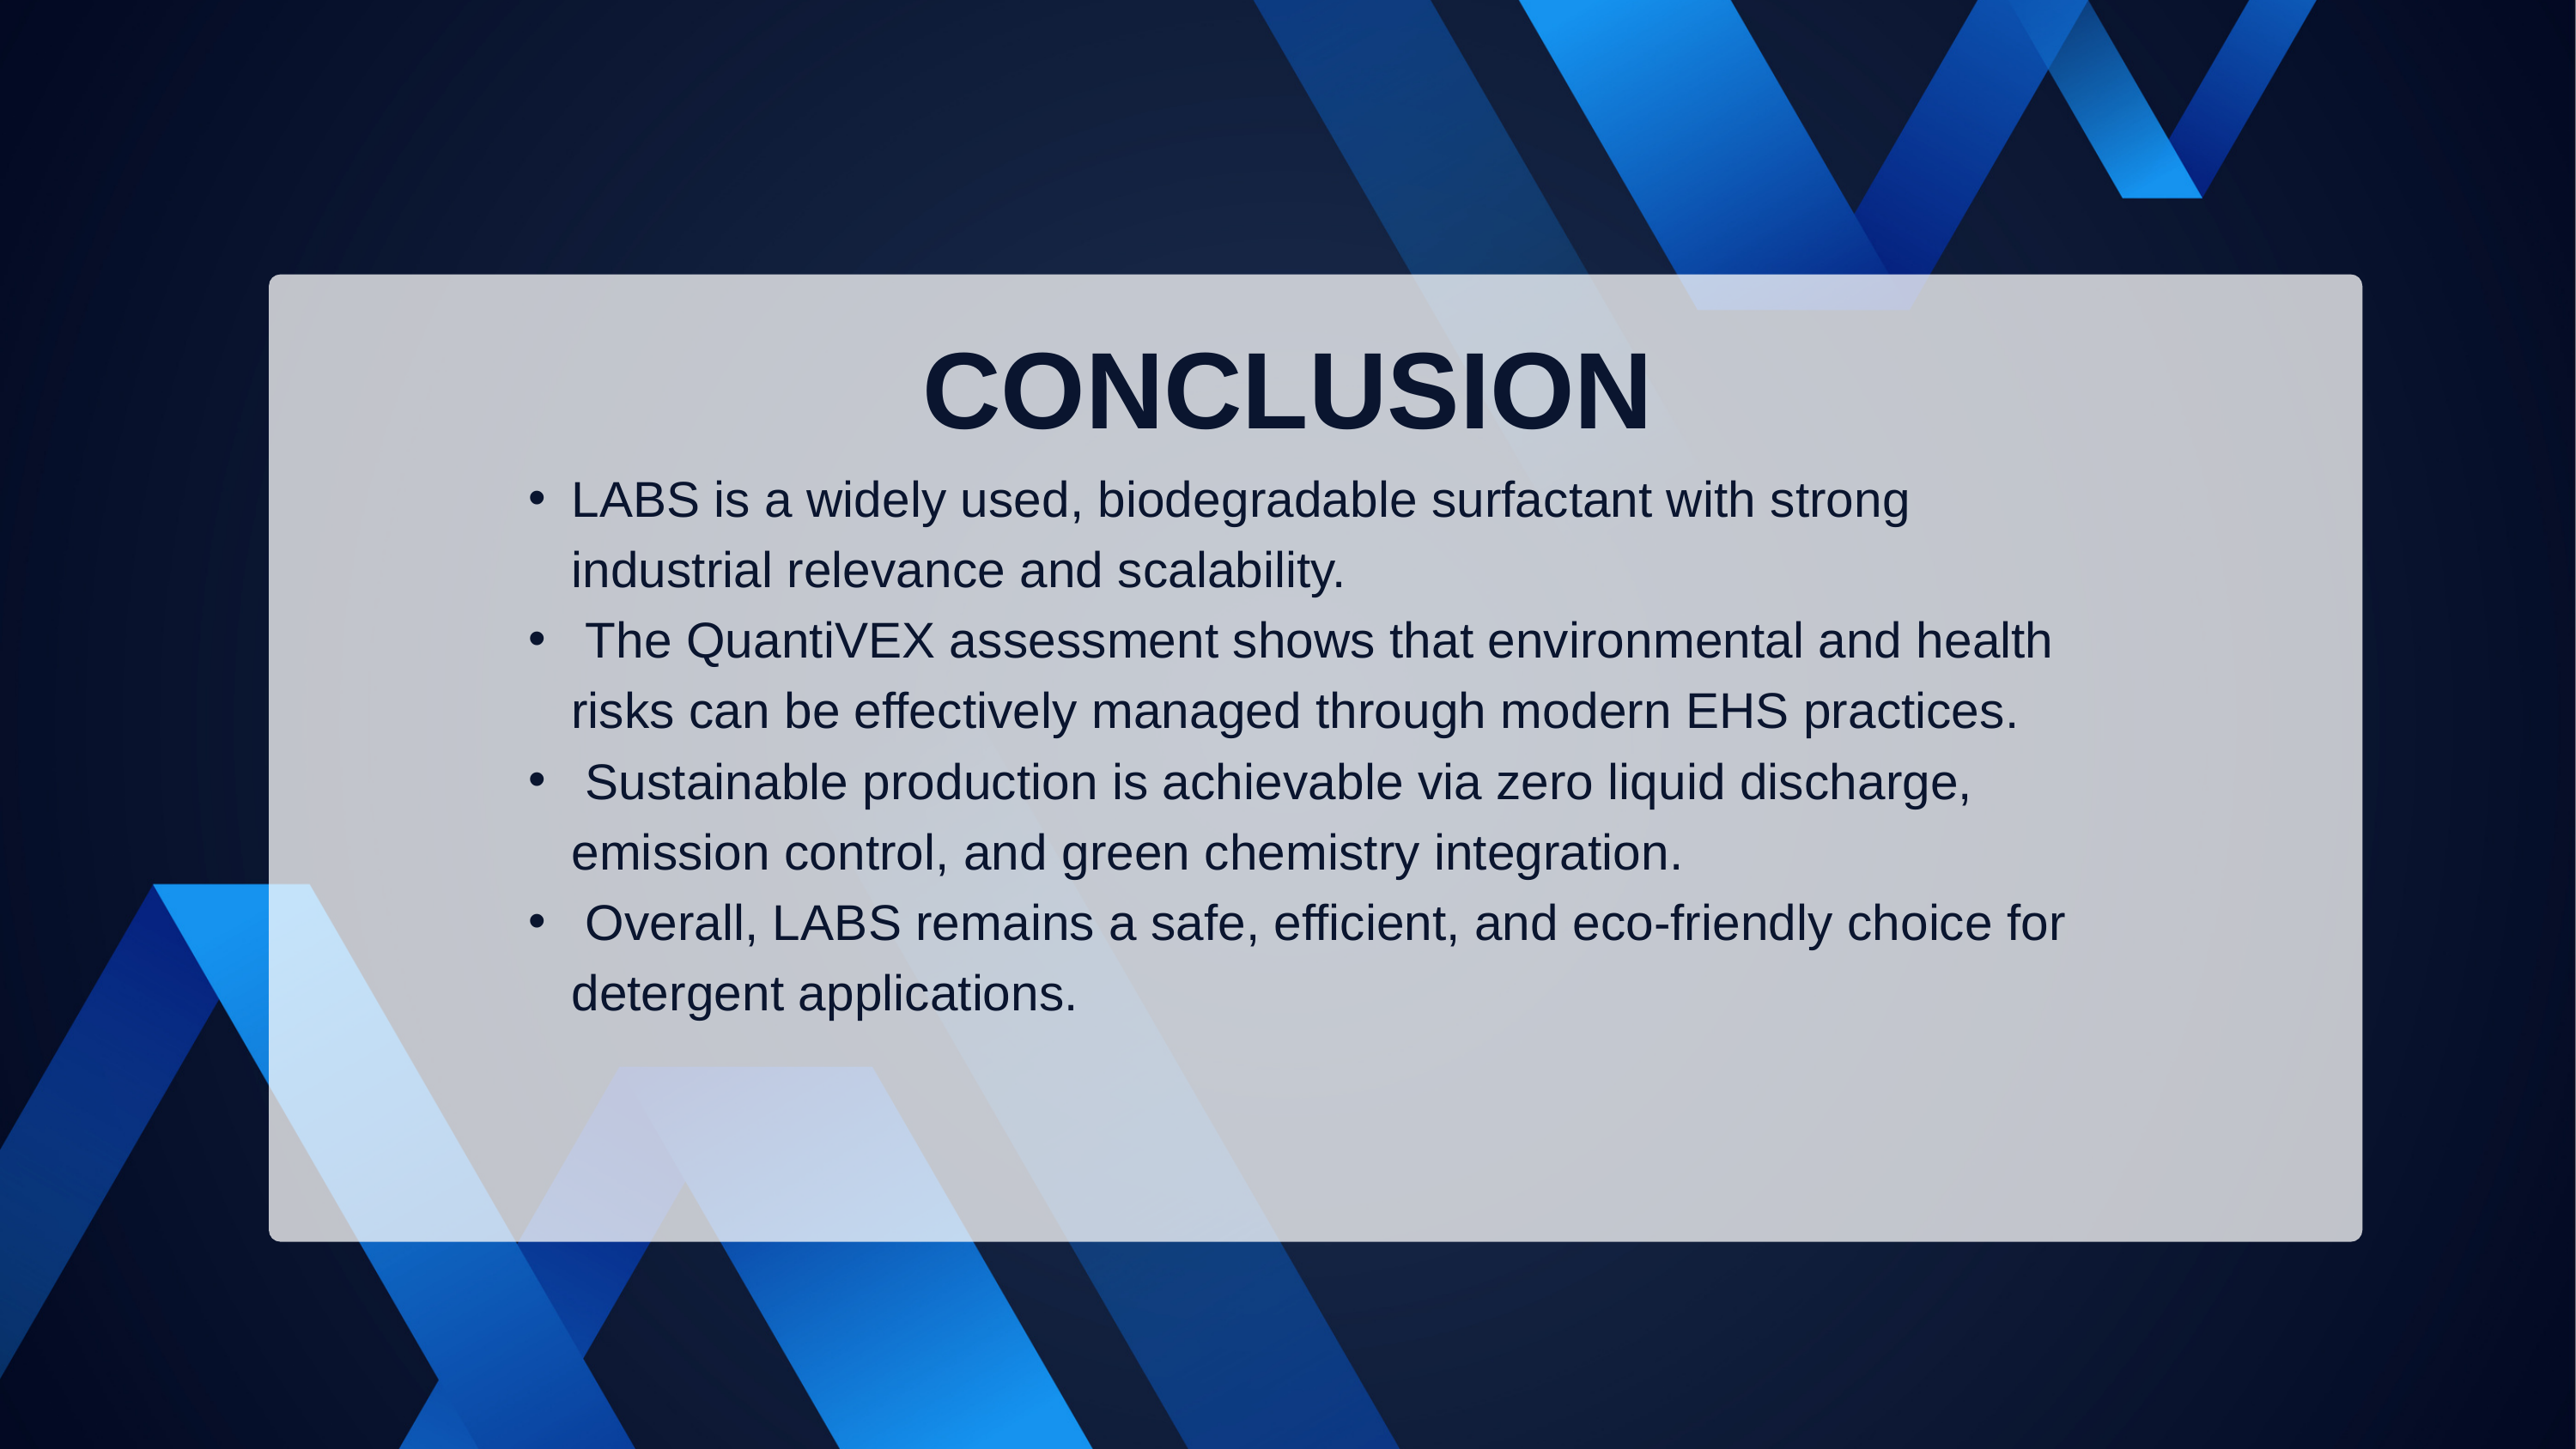

CONCLUSION
LABS is a widely used, biodegradable surfactant with strong industrial relevance and scalability.
 The QuantiVEX assessment shows that environmental and health risks can be effectively managed through modern EHS practices.
 Sustainable production is achievable via zero liquid discharge, emission control, and green chemistry integration.
 Overall, LABS remains a safe, efficient, and eco-friendly choice for detergent applications.